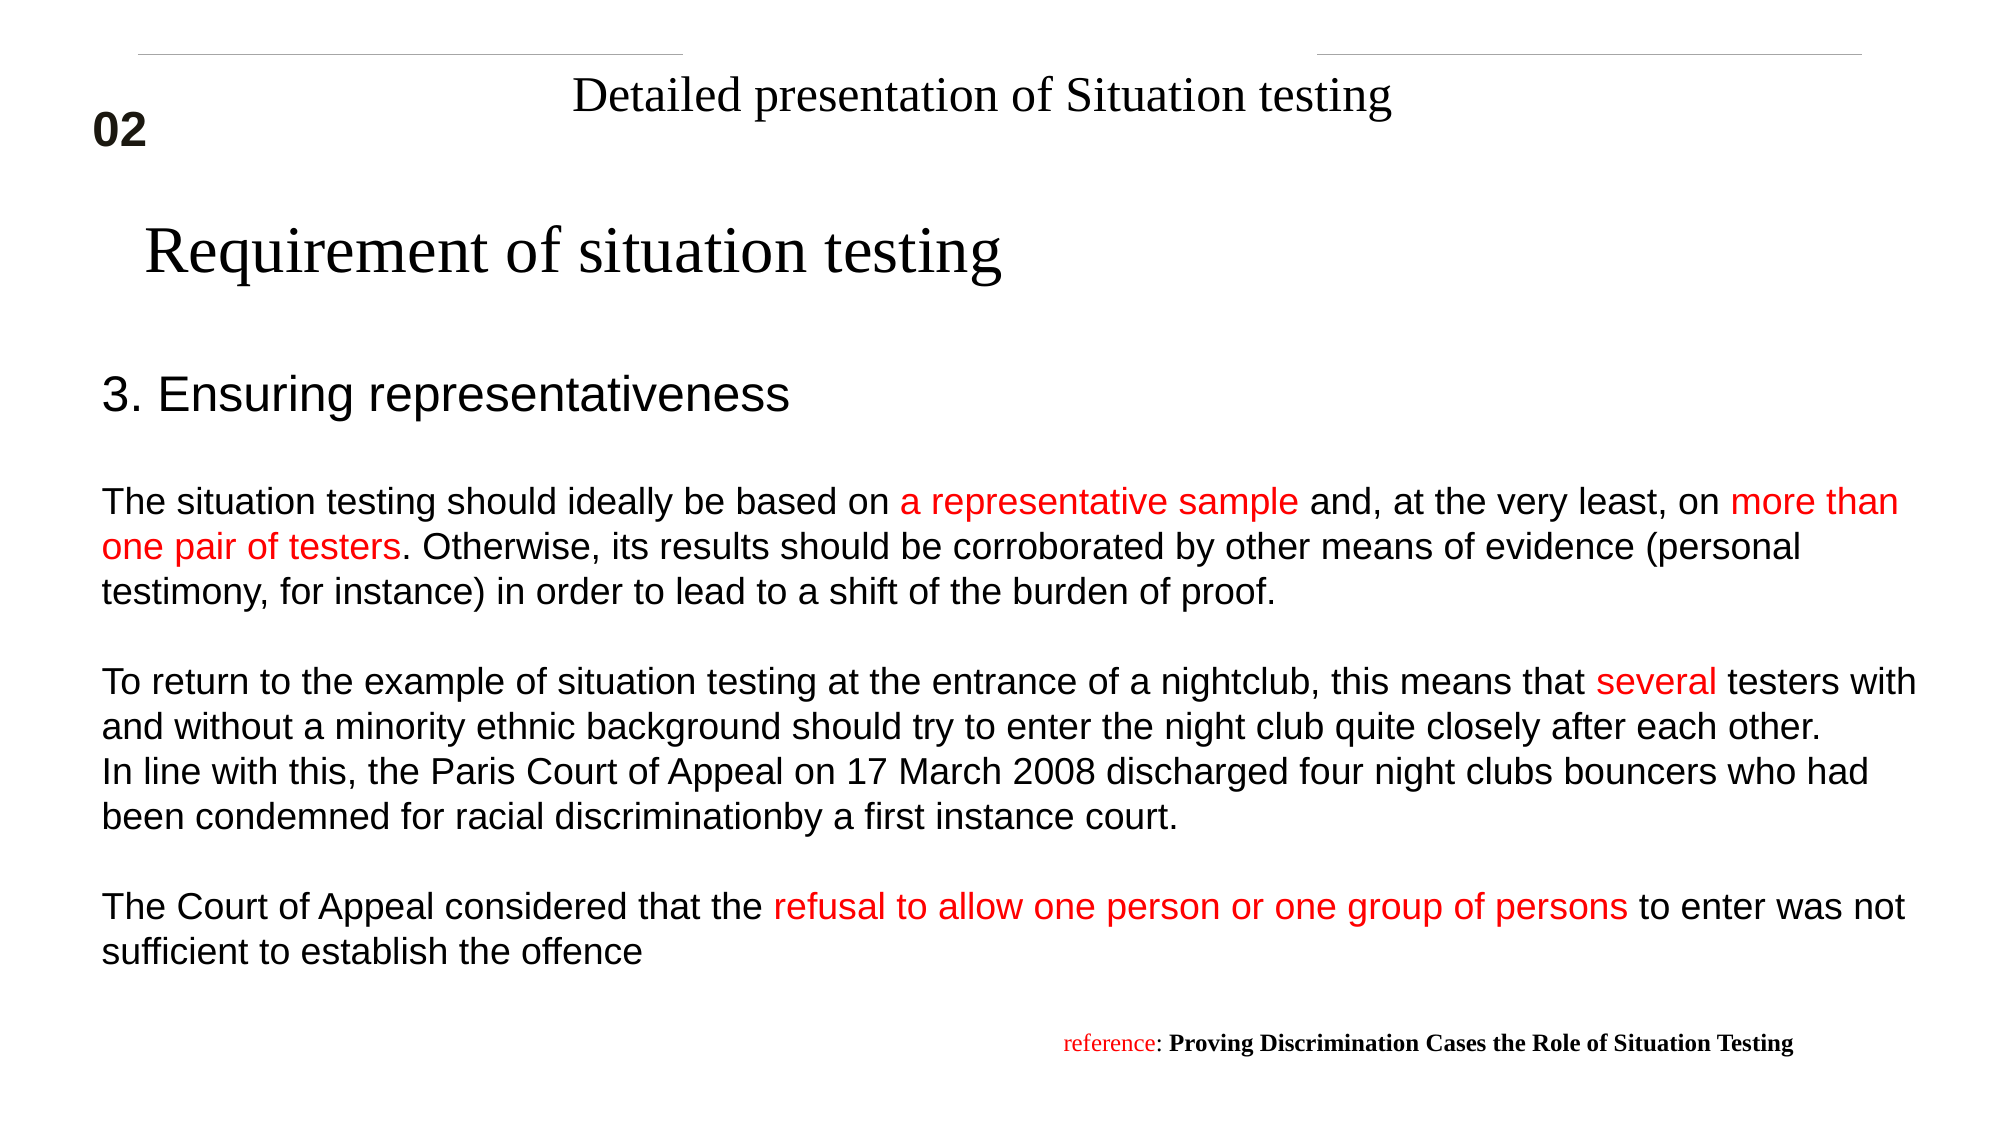

Detailed presentation of Situation testing
02
Requirement of situation testing
3. Ensuring representativeness
The situation testing should ideally be based on a representative sample and, at the very least, on more than one pair of testers. Otherwise, its results should be corroborated by other means of evidence (personal testimony, for instance) in order to lead to a shift of the burden of proof.

To return to the example of situation testing at the entrance of a nightclub, this means that several testers with and without a minority ethnic background should try to enter the night club quite closely after each other.
In line with this, the Paris Court of Appeal on 17 March 2008 discharged four night clubs bouncers who had been condemned for racial discriminationby a first instance court.

The Court of Appeal considered that the refusal to allow one person or one group of persons to enter was not sufficient to establish the offence
reference: Proving Discrimination Cases the Role of Situation Testing